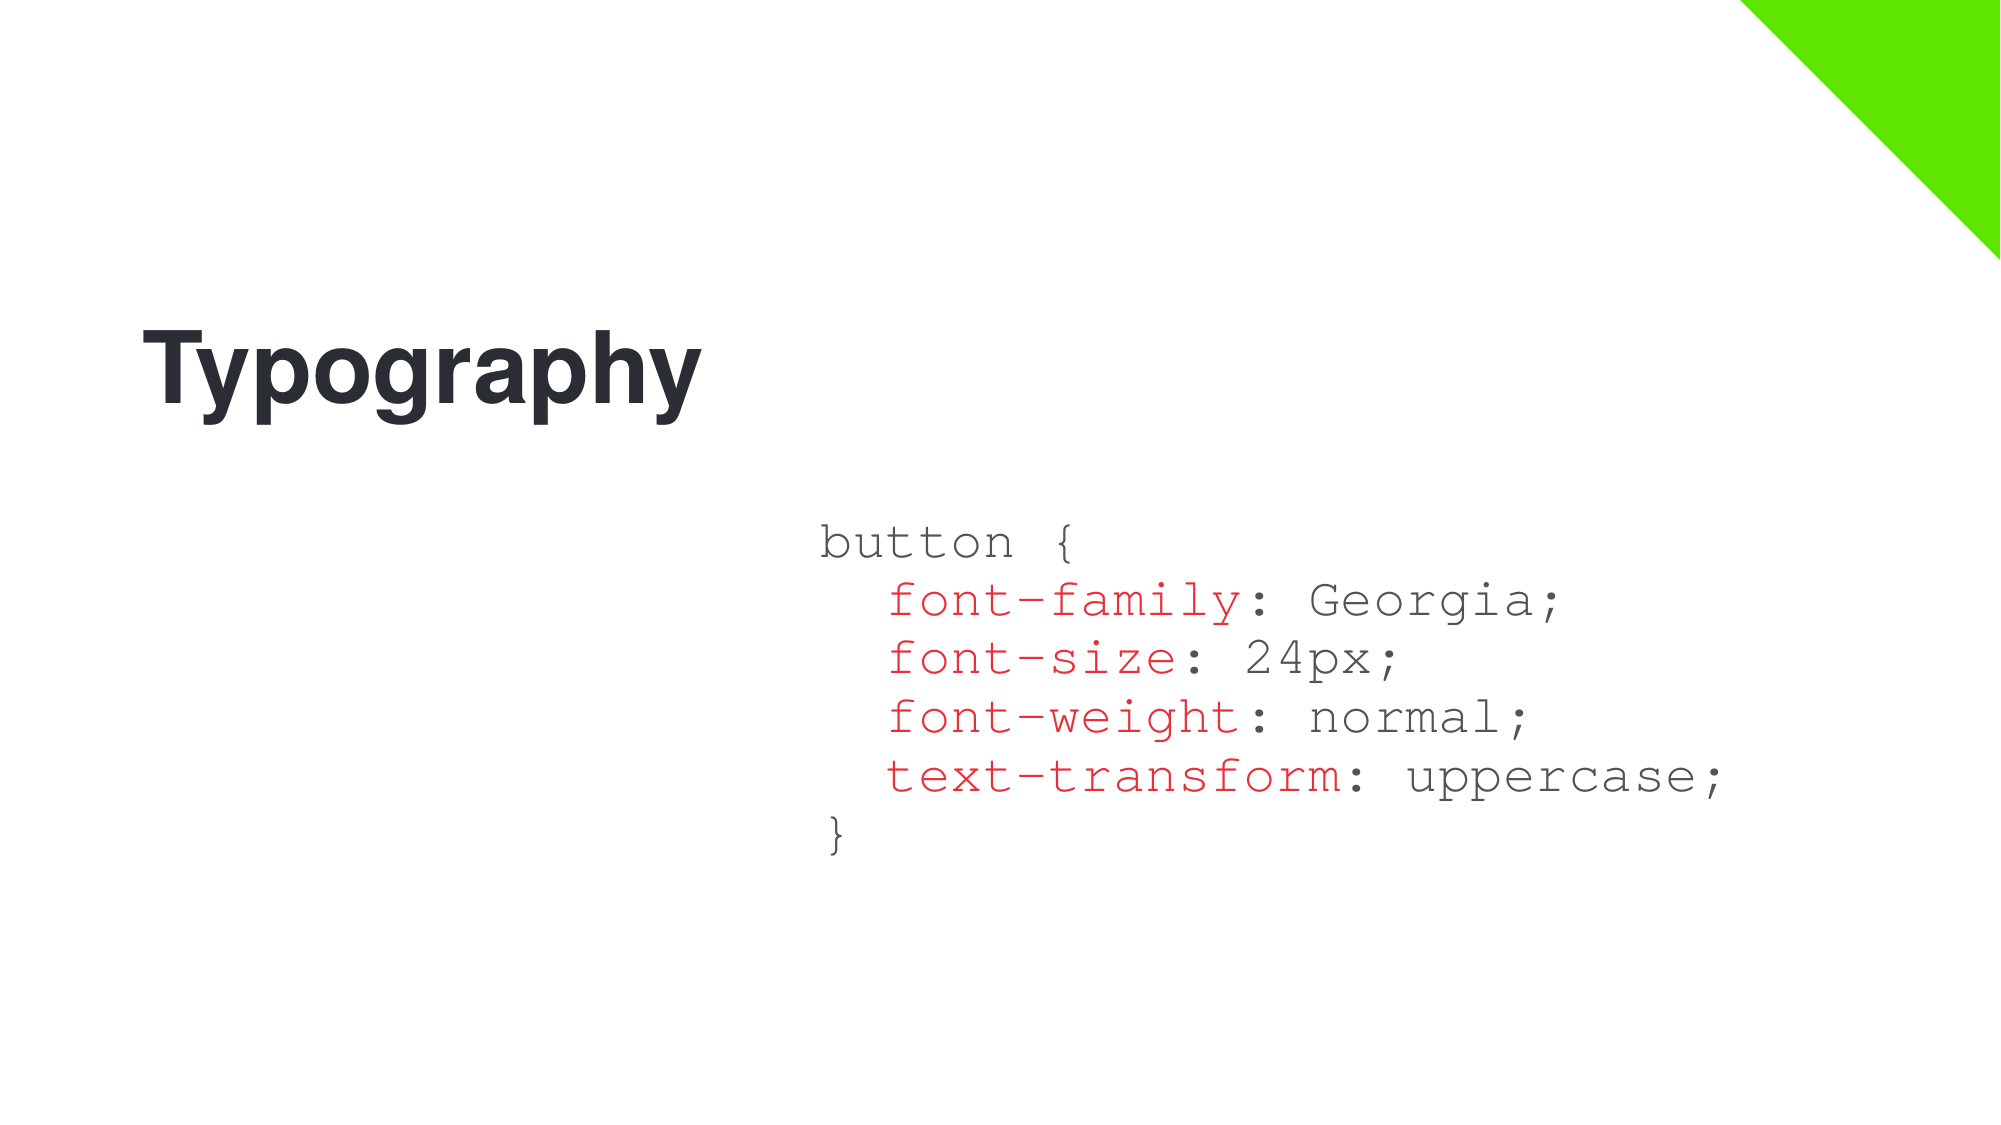

Typography
button {
  font-family: Georgia;
  font-size: 24px;
  font-weight: normal;
  text-transform: uppercase;
}